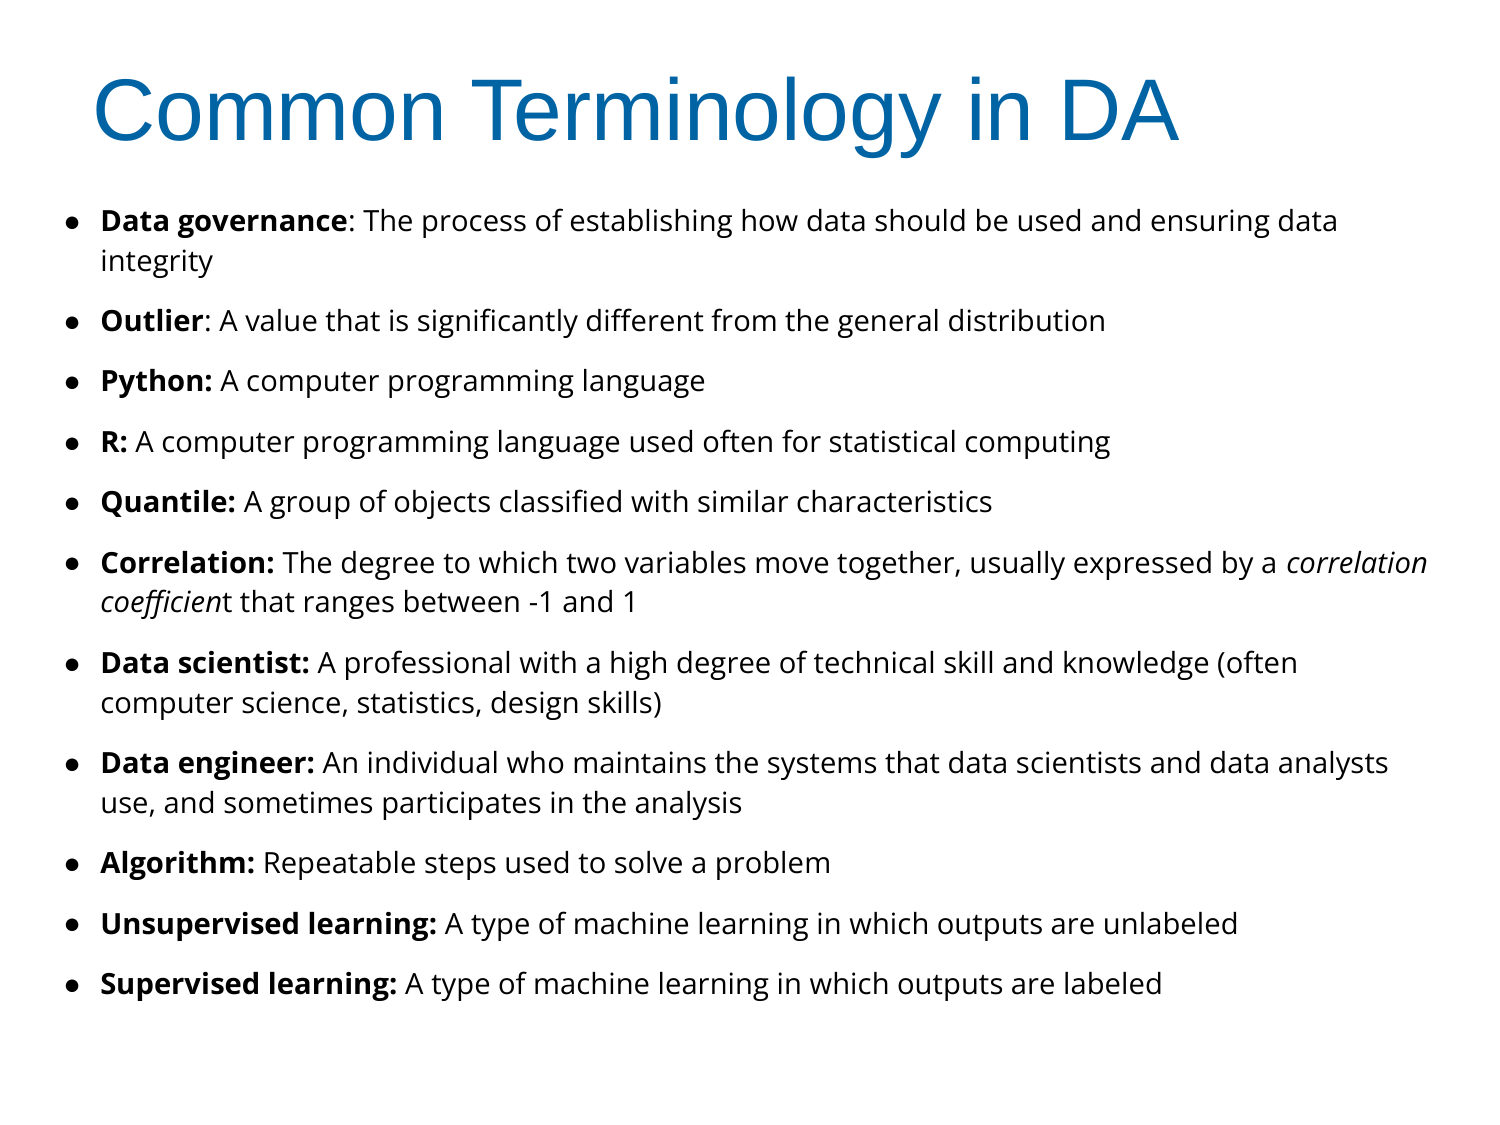

# Common Terminology in DA
Data governance: The process of establishing how data should be used and ensuring data integrity
Outlier: A value that is significantly different from the general distribution
Python: A computer programming language
R: A computer programming language used often for statistical computing
Quantile: A group of objects classified with similar characteristics
Correlation: The degree to which two variables move together, usually expressed by a correlation coefficient that ranges between -1 and 1
Data scientist: A professional with a high degree of technical skill and knowledge (often computer science, statistics, design skills)
Data engineer: An individual who maintains the systems that data scientists and data analysts use, and sometimes participates in the analysis
Algorithm: Repeatable steps used to solve a problem
Unsupervised learning: A type of machine learning in which outputs are unlabeled
Supervised learning: A type of machine learning in which outputs are labeled